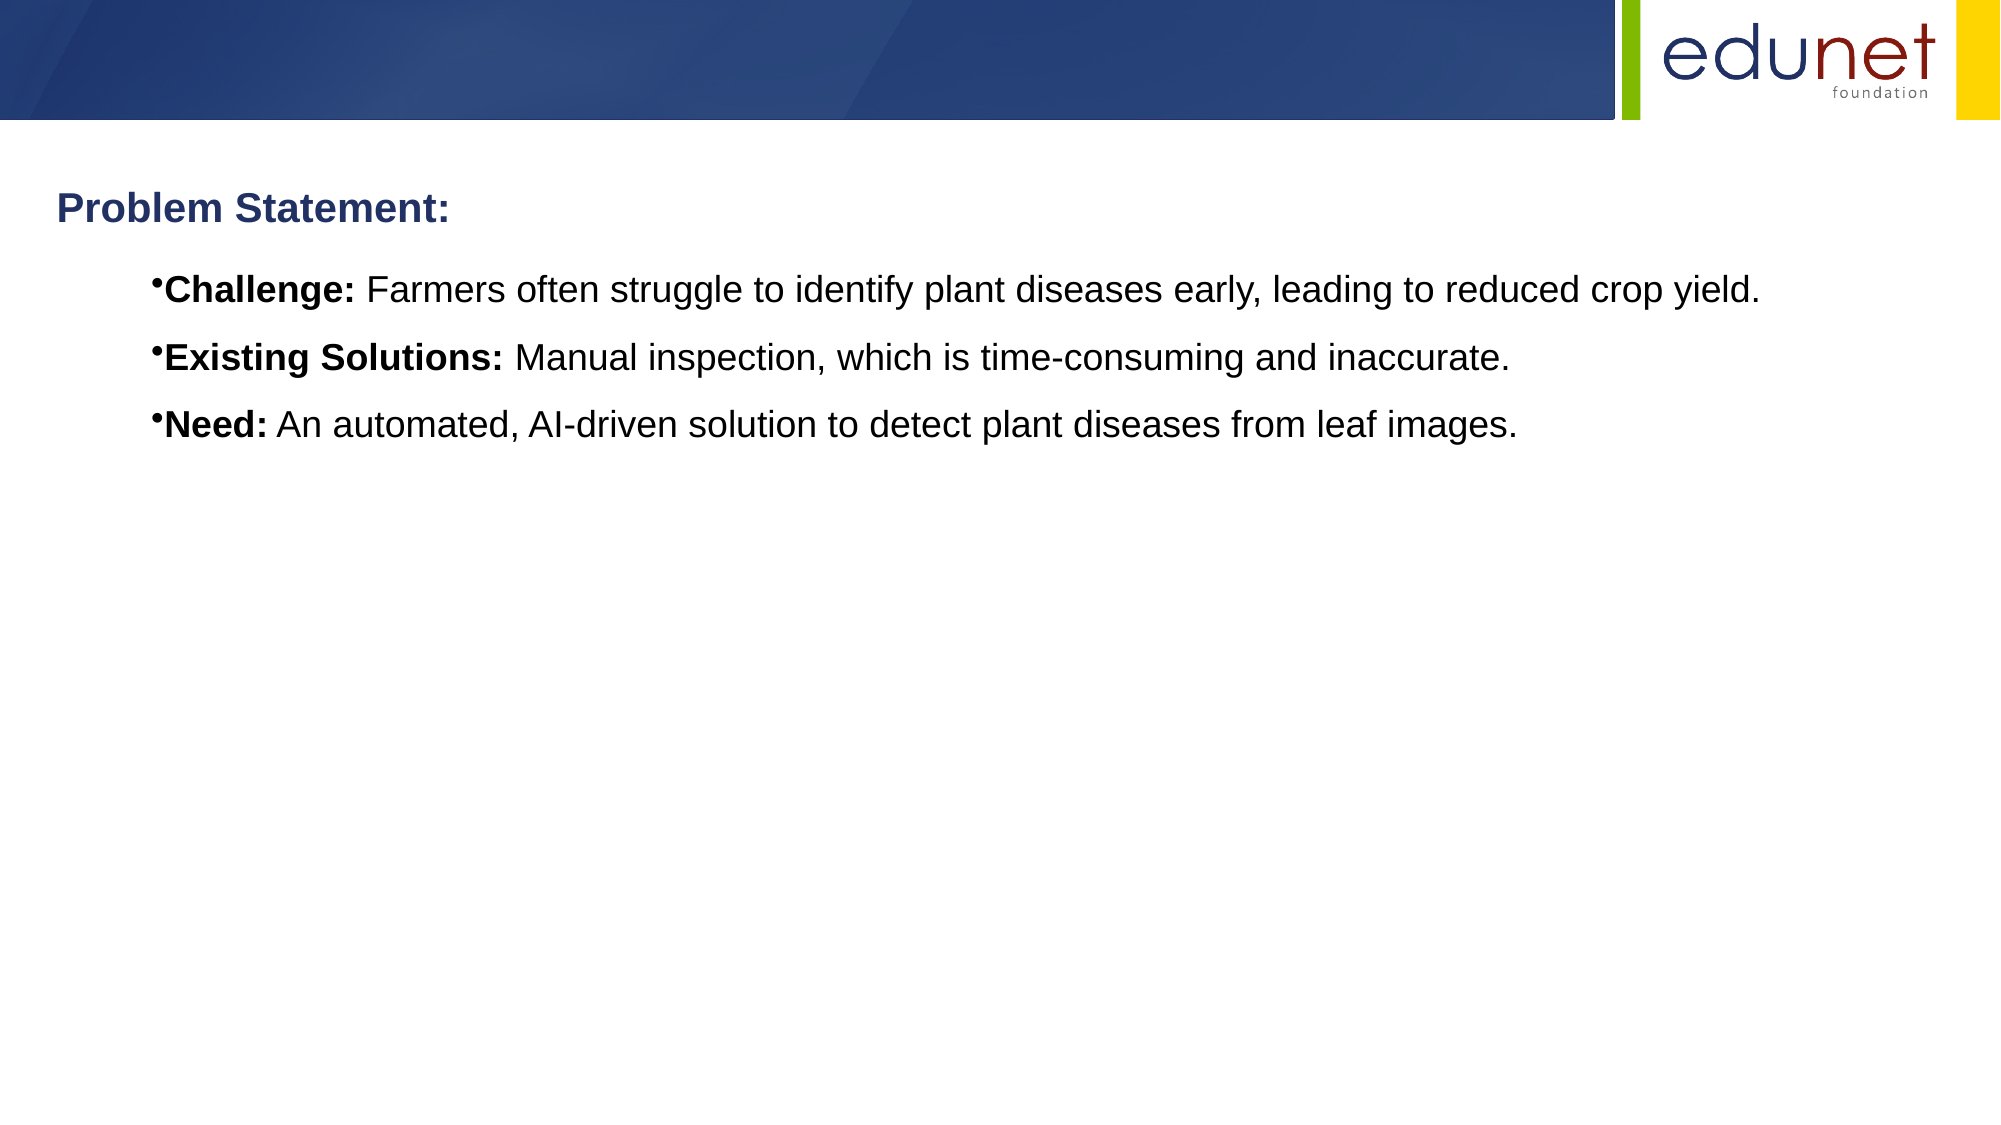

Problem Statement:
Challenge: Farmers often struggle to identify plant diseases early, leading to reduced crop yield.
Existing Solutions: Manual inspection, which is time-consuming and inaccurate.
Need: An automated, AI-driven solution to detect plant diseases from leaf images.